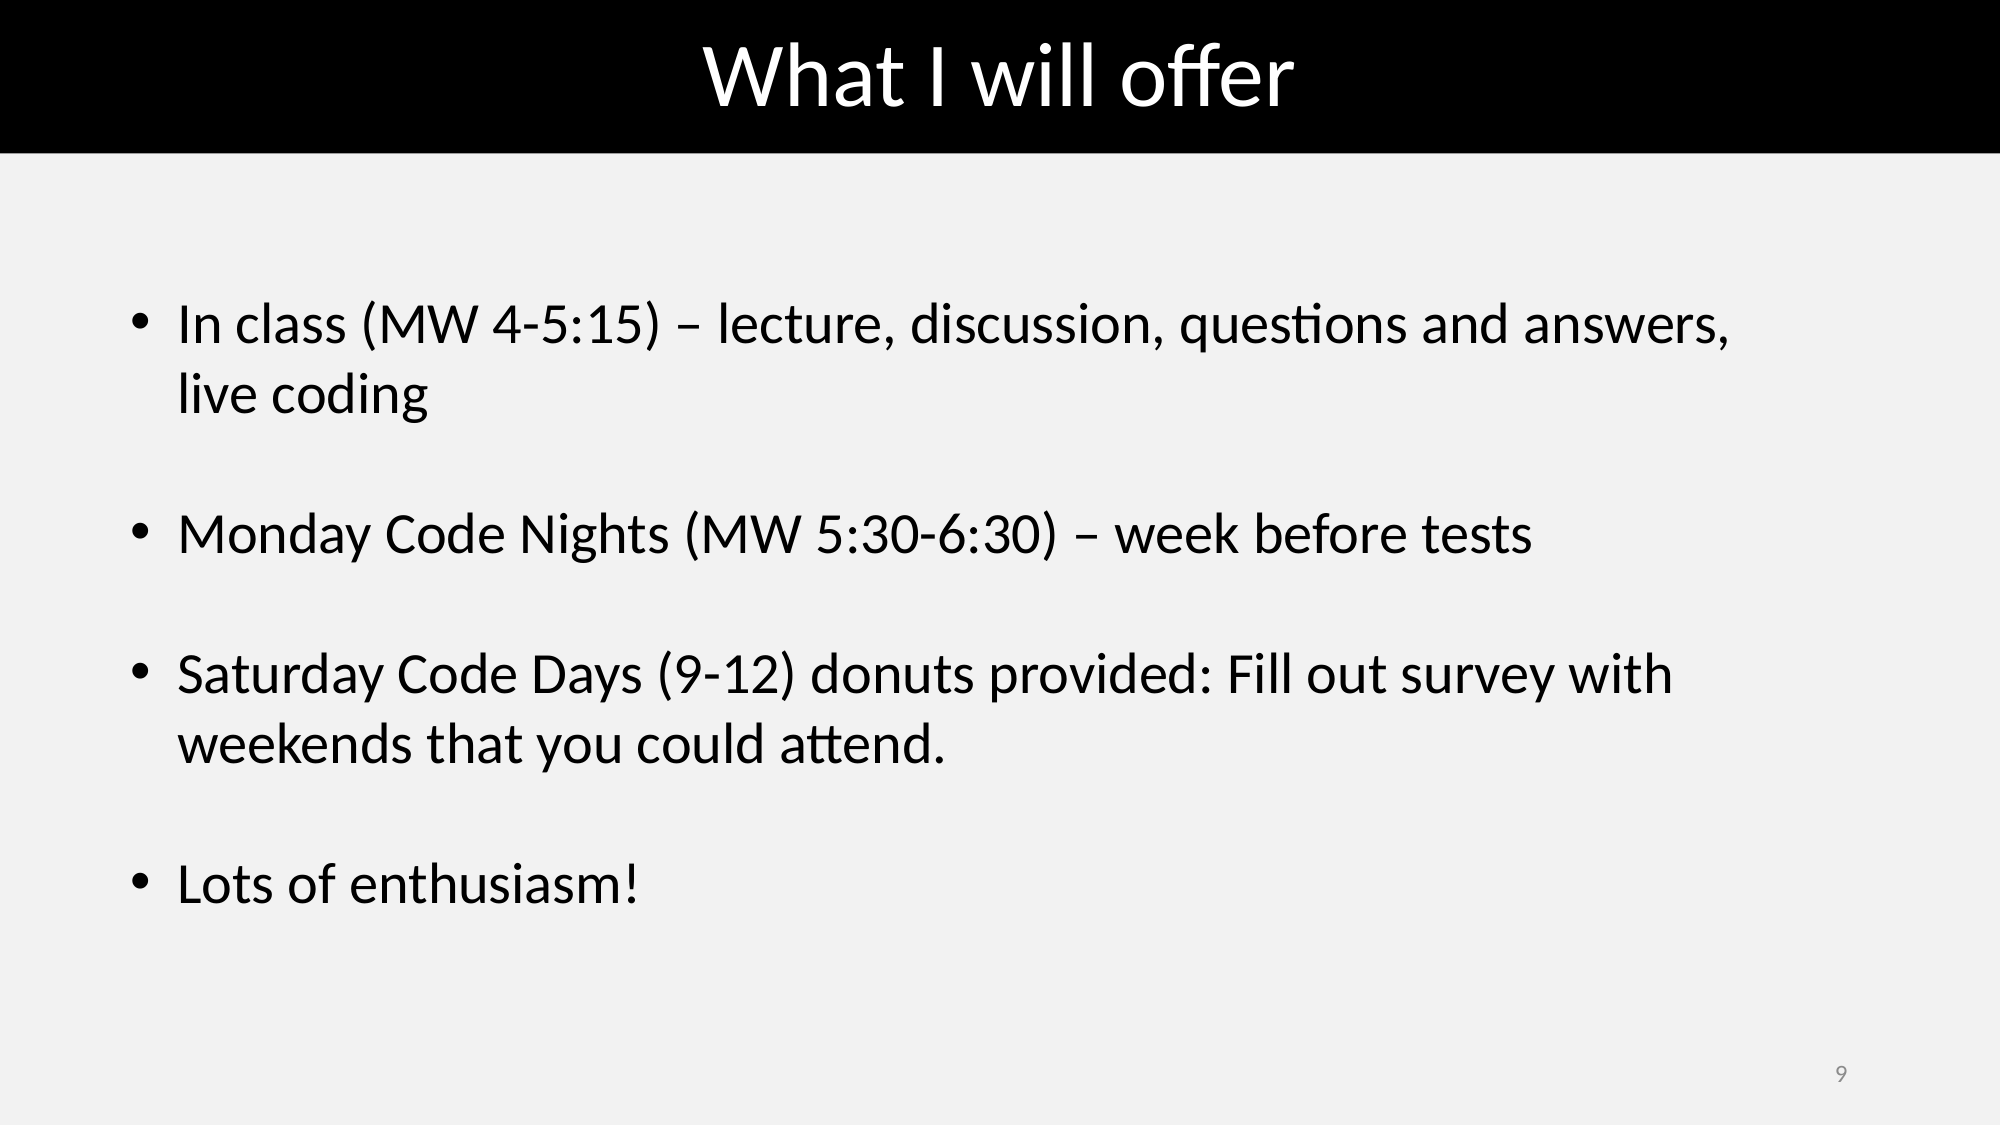

# What I will offer
In class (MW 4-5:15) – lecture, discussion, questions and answers, live coding

Monday Code Nights (MW 5:30-6:30) – week before tests

Saturday Code Days (9-12) donuts provided: Fill out survey with weekends that you could attend.

Lots of enthusiasm!

9